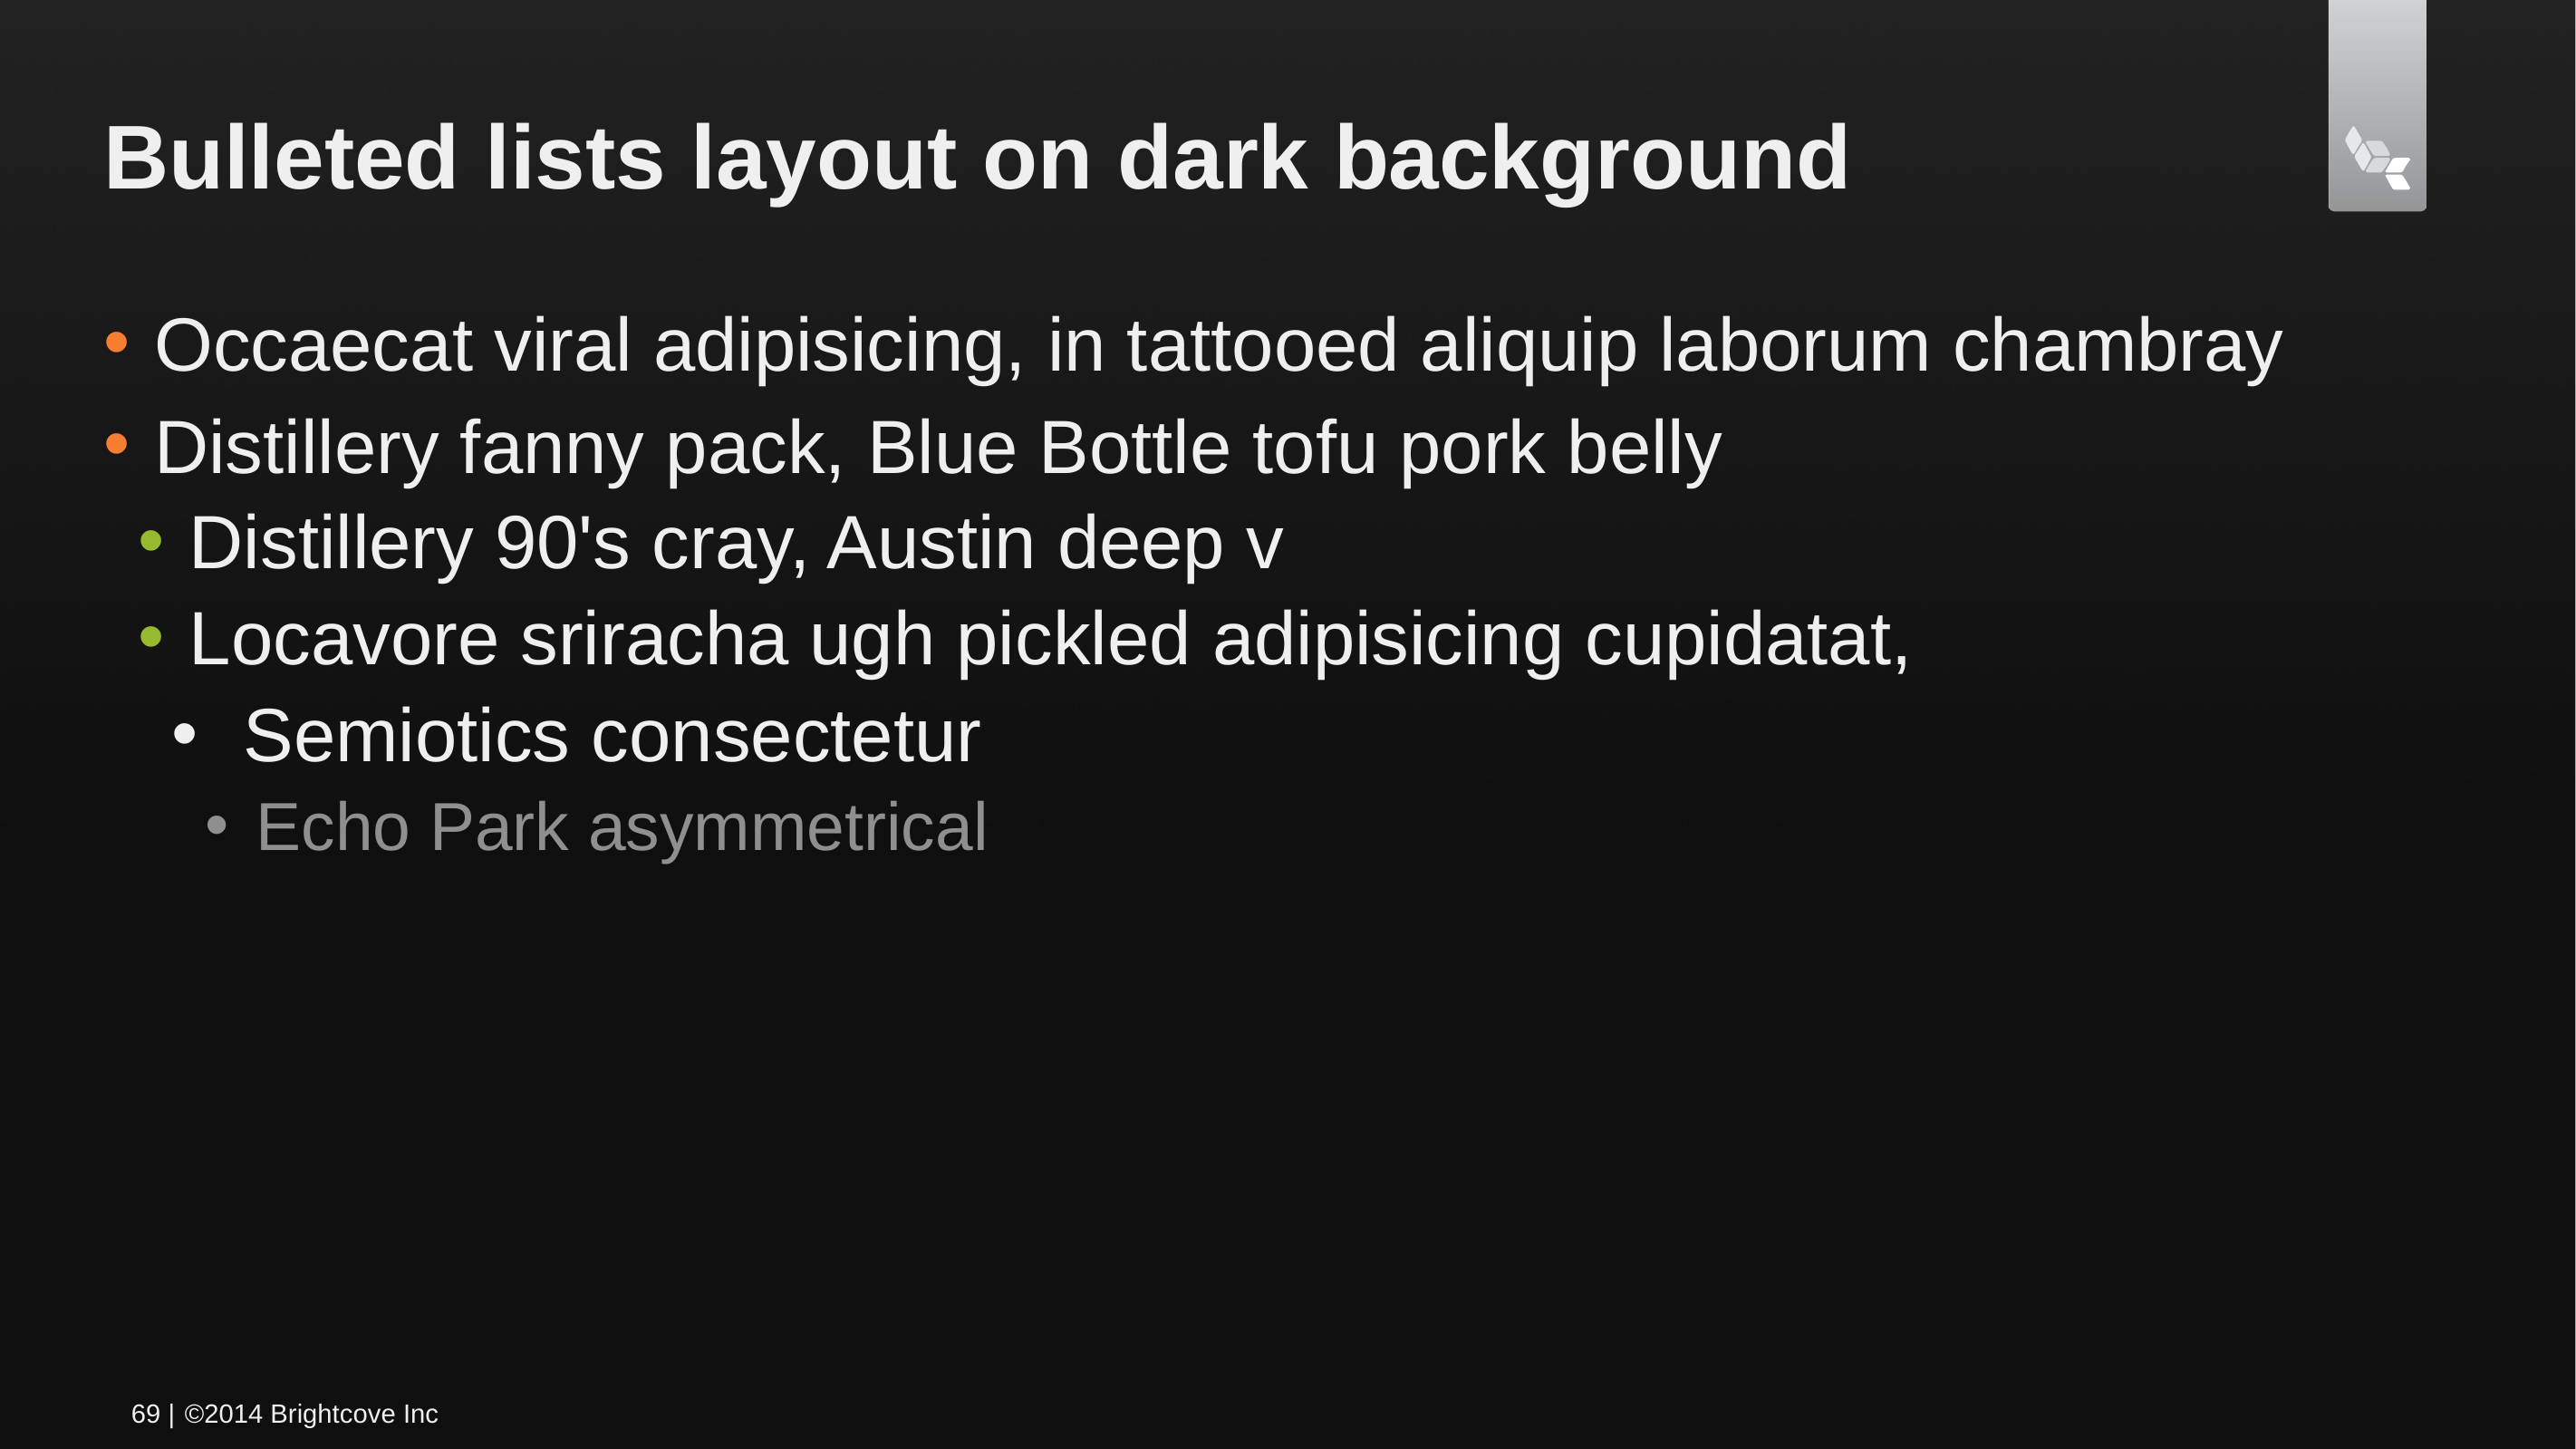

# Bulleted lists layout on dark background
Occaecat viral adipisicing, in tattooed aliquip laborum chambray
Distillery fanny pack, Blue Bottle tofu pork belly
Distillery 90's cray, Austin deep v
Locavore sriracha ugh pickled adipisicing cupidatat,
 Semiotics consectetur
Echo Park asymmetrical
69 |
©2014 Brightcove Inc